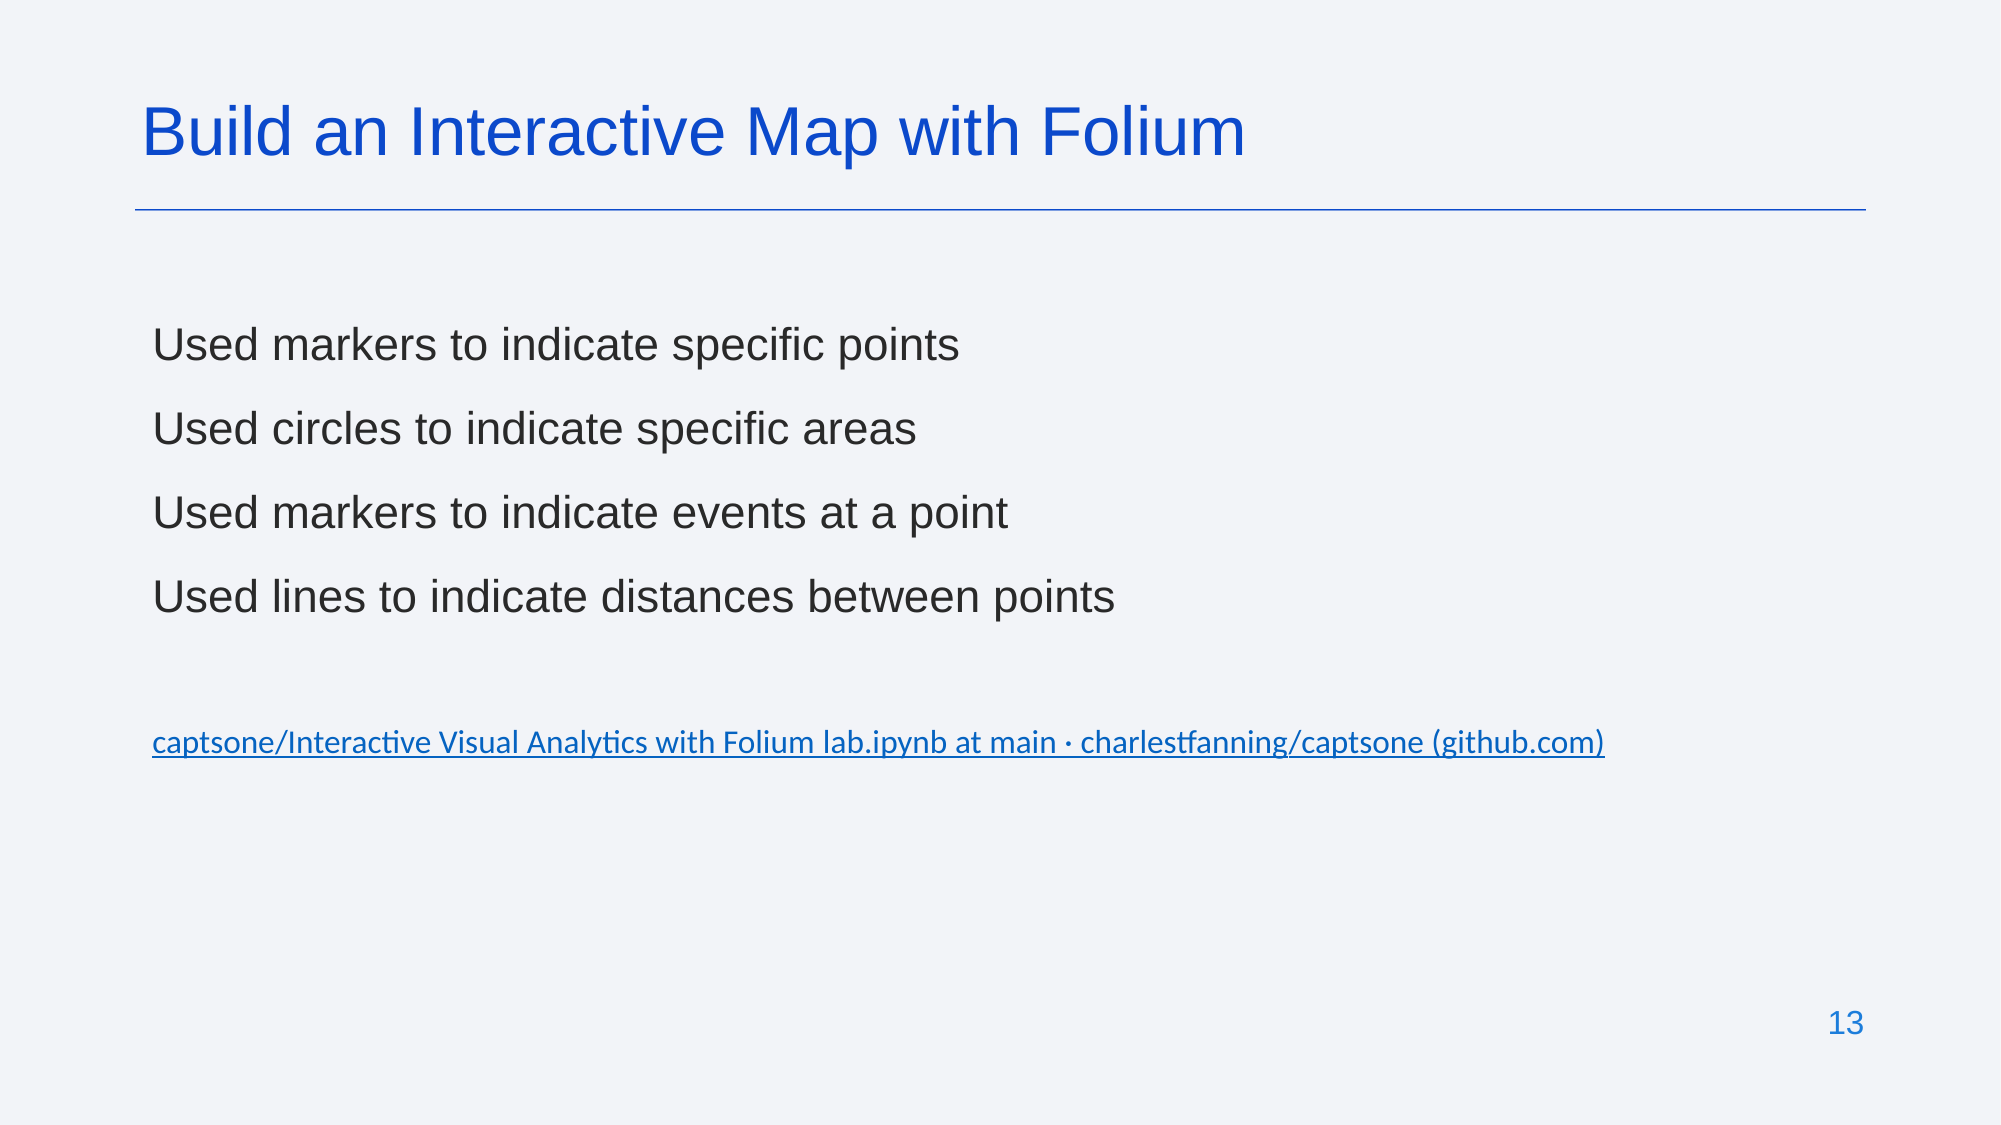

Build an Interactive Map with Folium
Used markers to indicate specific points
Used circles to indicate specific areas
Used markers to indicate events at a point
Used lines to indicate distances between points

captsone/Interactive Visual Analytics with Folium lab.ipynb at main · charlestfanning/captsone (github.com)

13